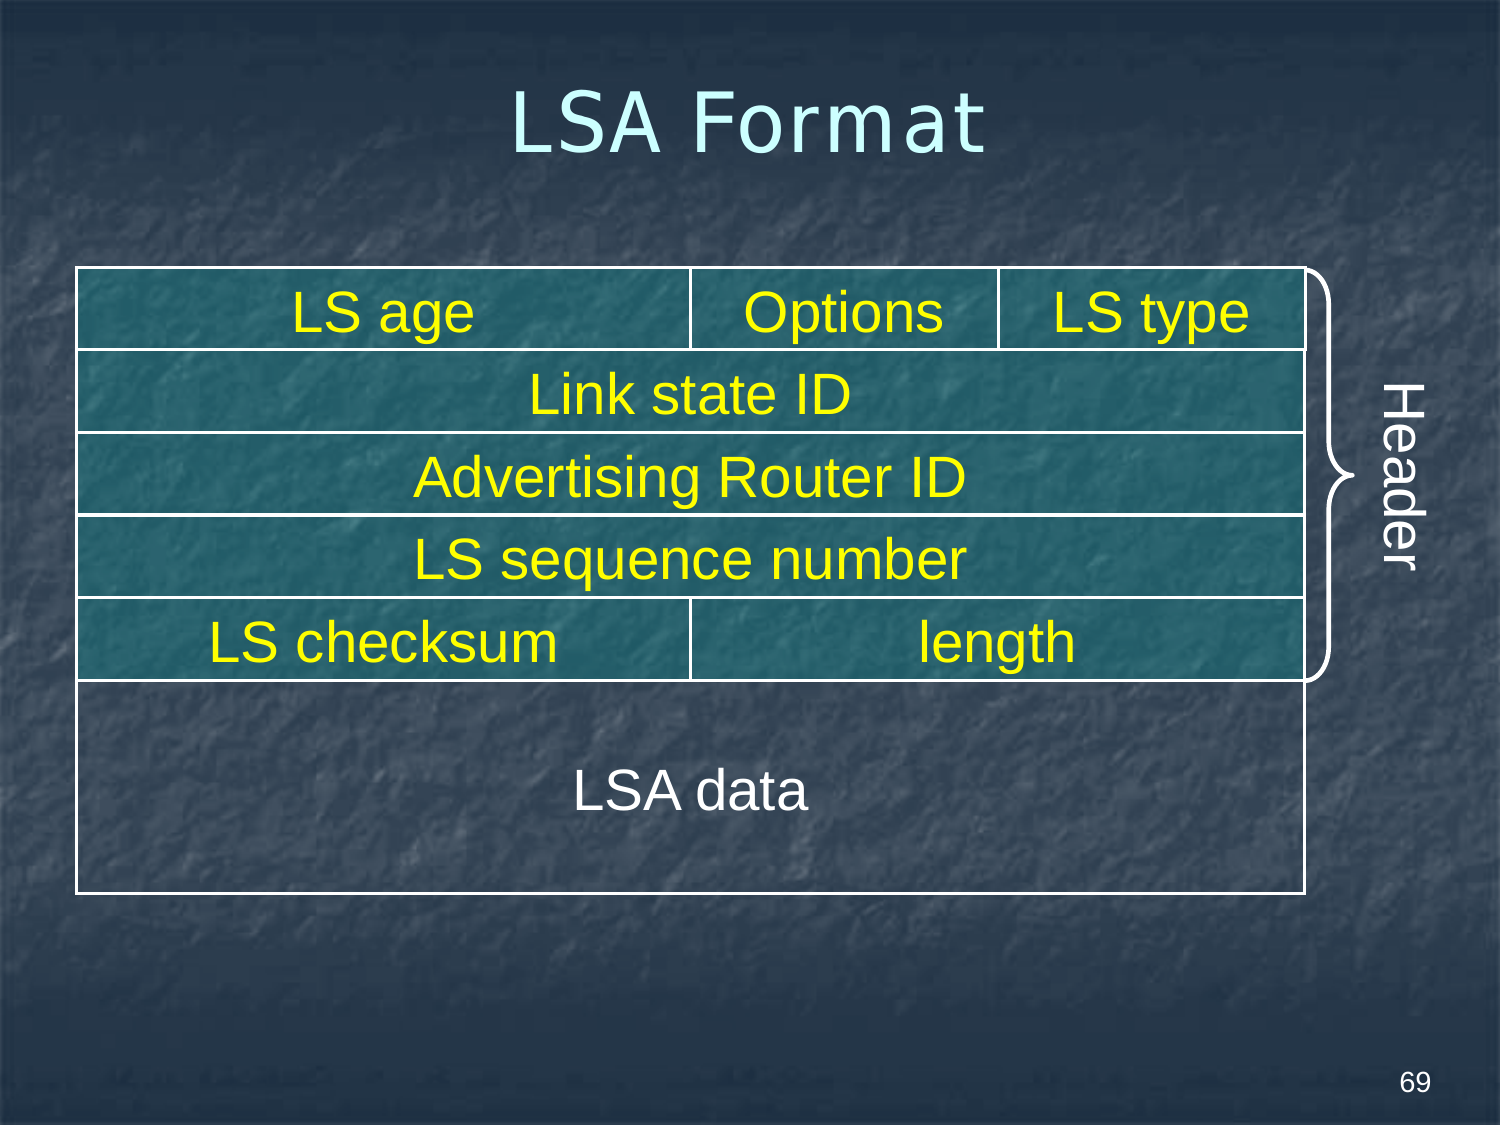

# LSA Format
LS age
Options
LS type

Link state ID
Header
Advertising Router ID
LS sequence number
LS checksum
length
LSA data
69